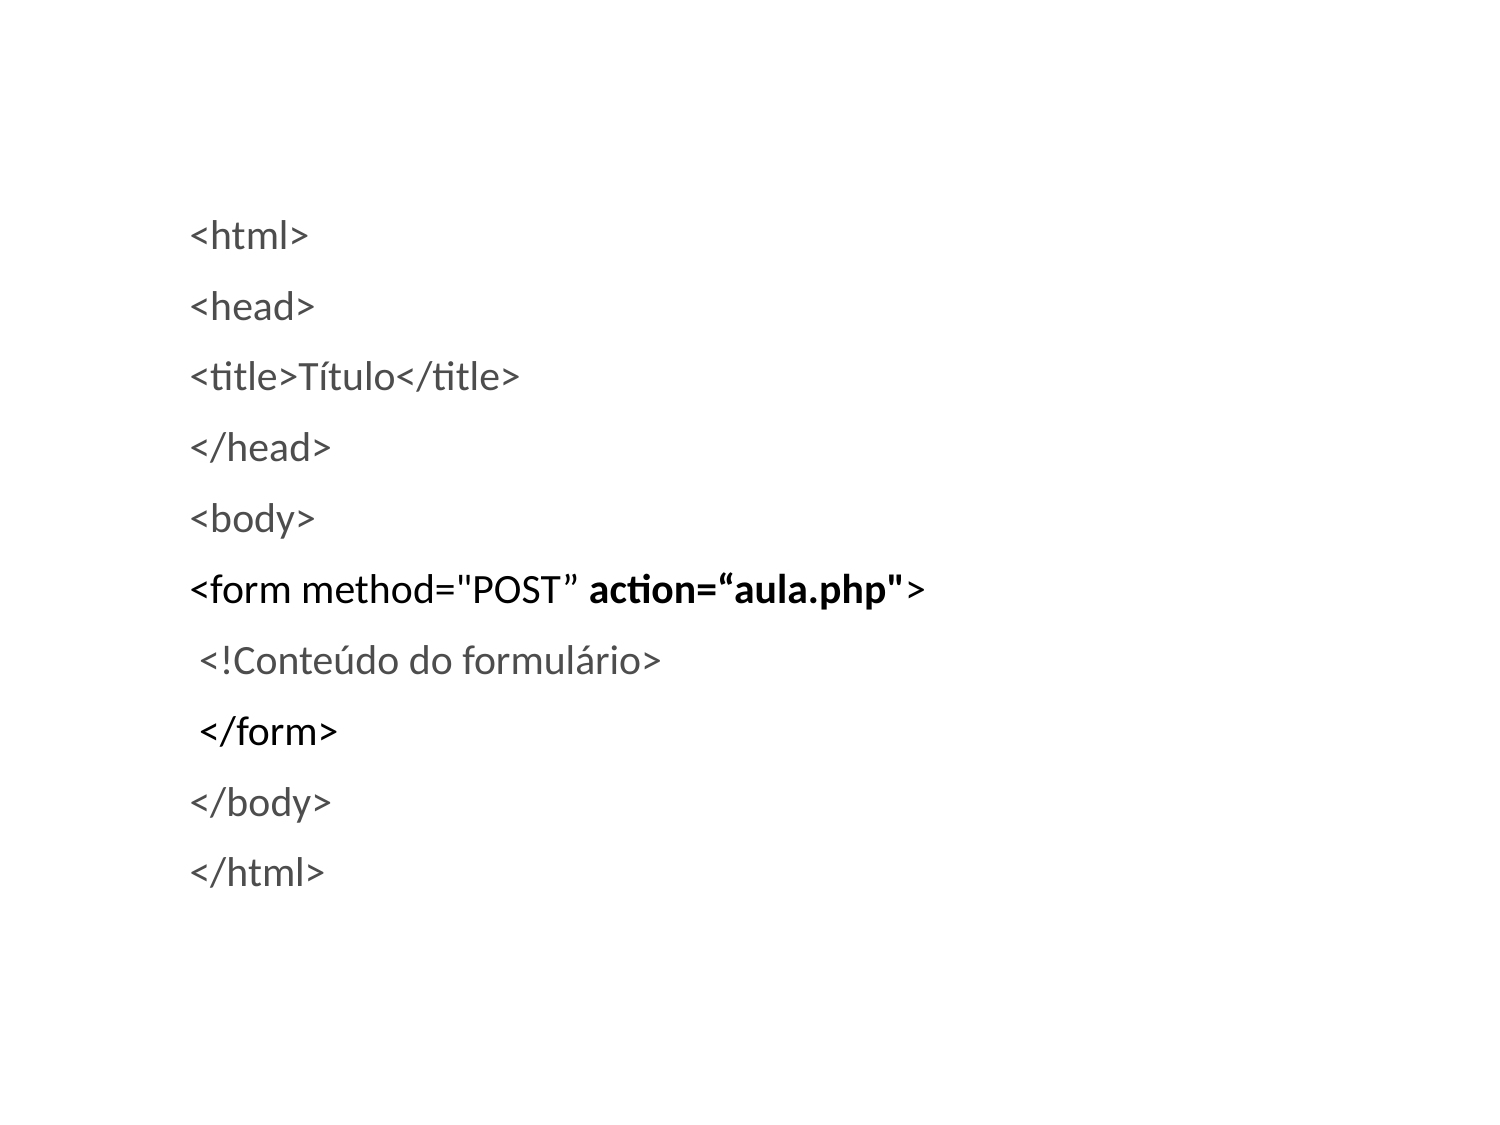

<html>
<head>
<title>Título</title>
</head>
<body>
<form method="POST” action=“aula.php">
 <!Conteúdo do formulário>
 </form>
</body>
</html>